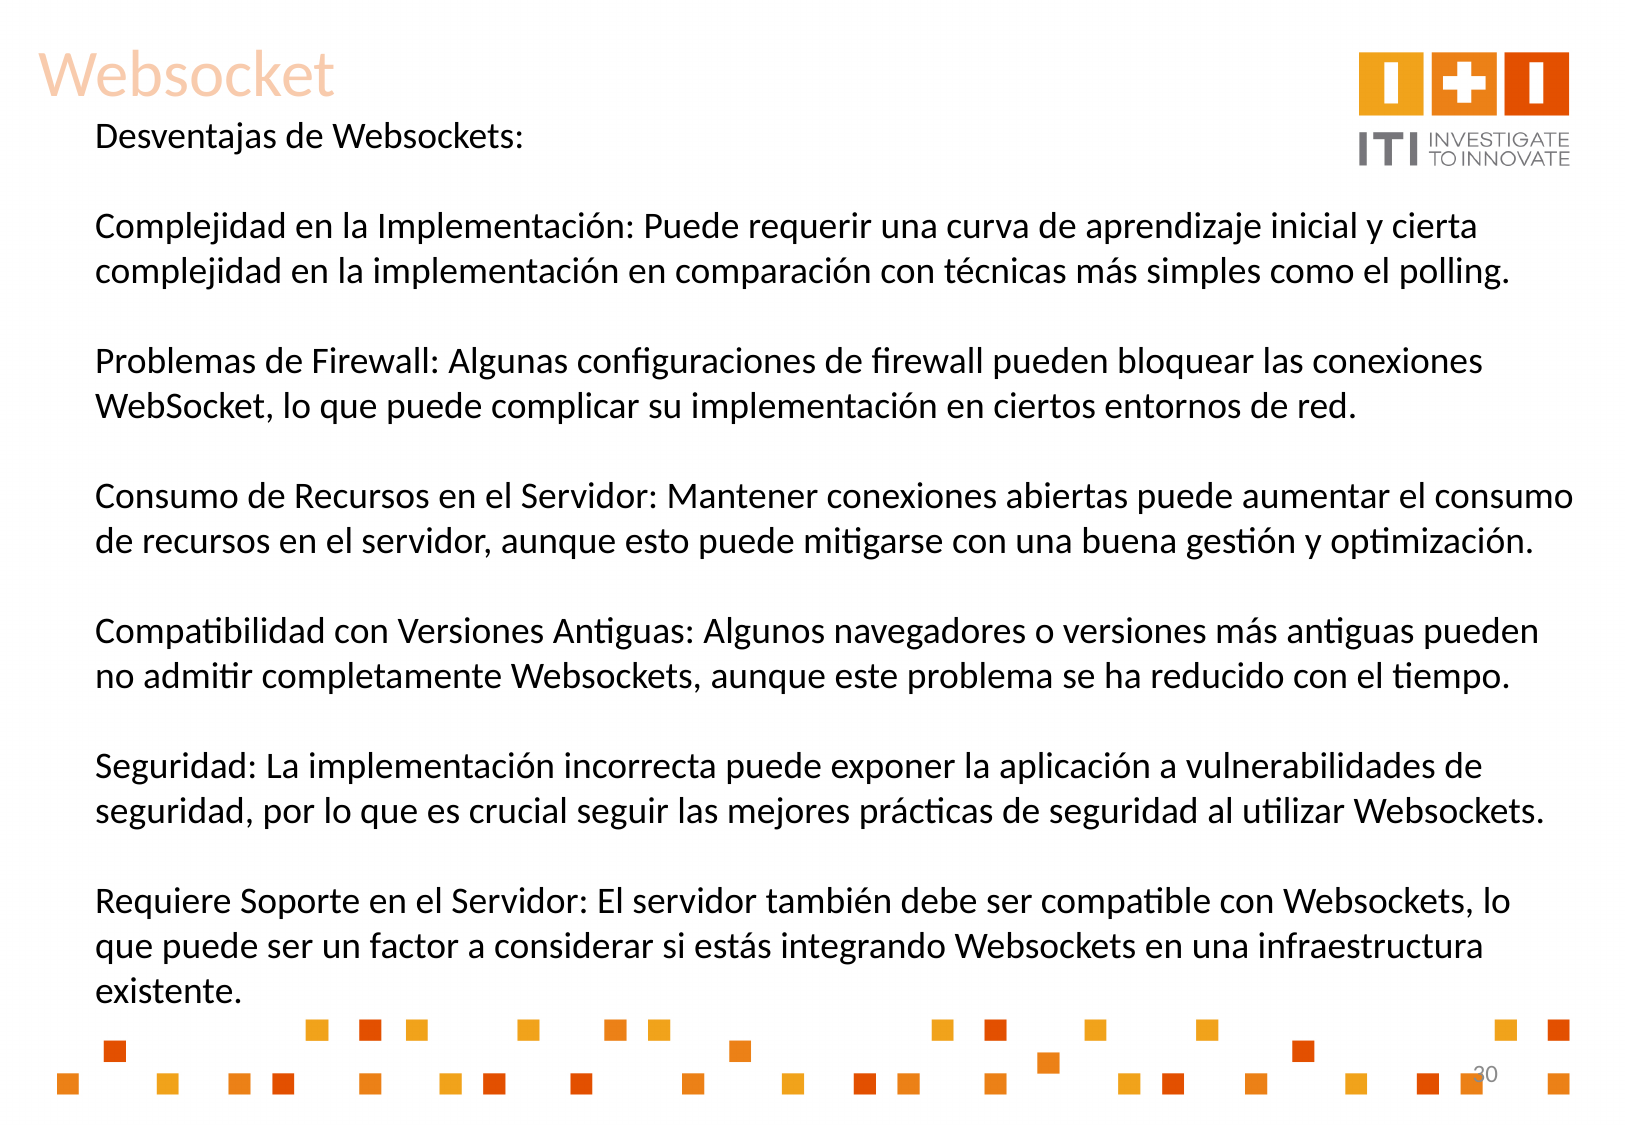

Websocket
Desventajas de Websockets:

Complejidad en la Implementación: Puede requerir una curva de aprendizaje inicial y cierta complejidad en la implementación en comparación con técnicas más simples como el polling.

Problemas de Firewall: Algunas configuraciones de firewall pueden bloquear las conexiones WebSocket, lo que puede complicar su implementación en ciertos entornos de red.

Consumo de Recursos en el Servidor: Mantener conexiones abiertas puede aumentar el consumo de recursos en el servidor, aunque esto puede mitigarse con una buena gestión y optimización.

Compatibilidad con Versiones Antiguas: Algunos navegadores o versiones más antiguas pueden no admitir completamente Websockets, aunque este problema se ha reducido con el tiempo.

Seguridad: La implementación incorrecta puede exponer la aplicación a vulnerabilidades de seguridad, por lo que es crucial seguir las mejores prácticas de seguridad al utilizar Websockets.

Requiere Soporte en el Servidor: El servidor también debe ser compatible con Websockets, lo que puede ser un factor a considerar si estás integrando Websockets en una infraestructura existente.
30